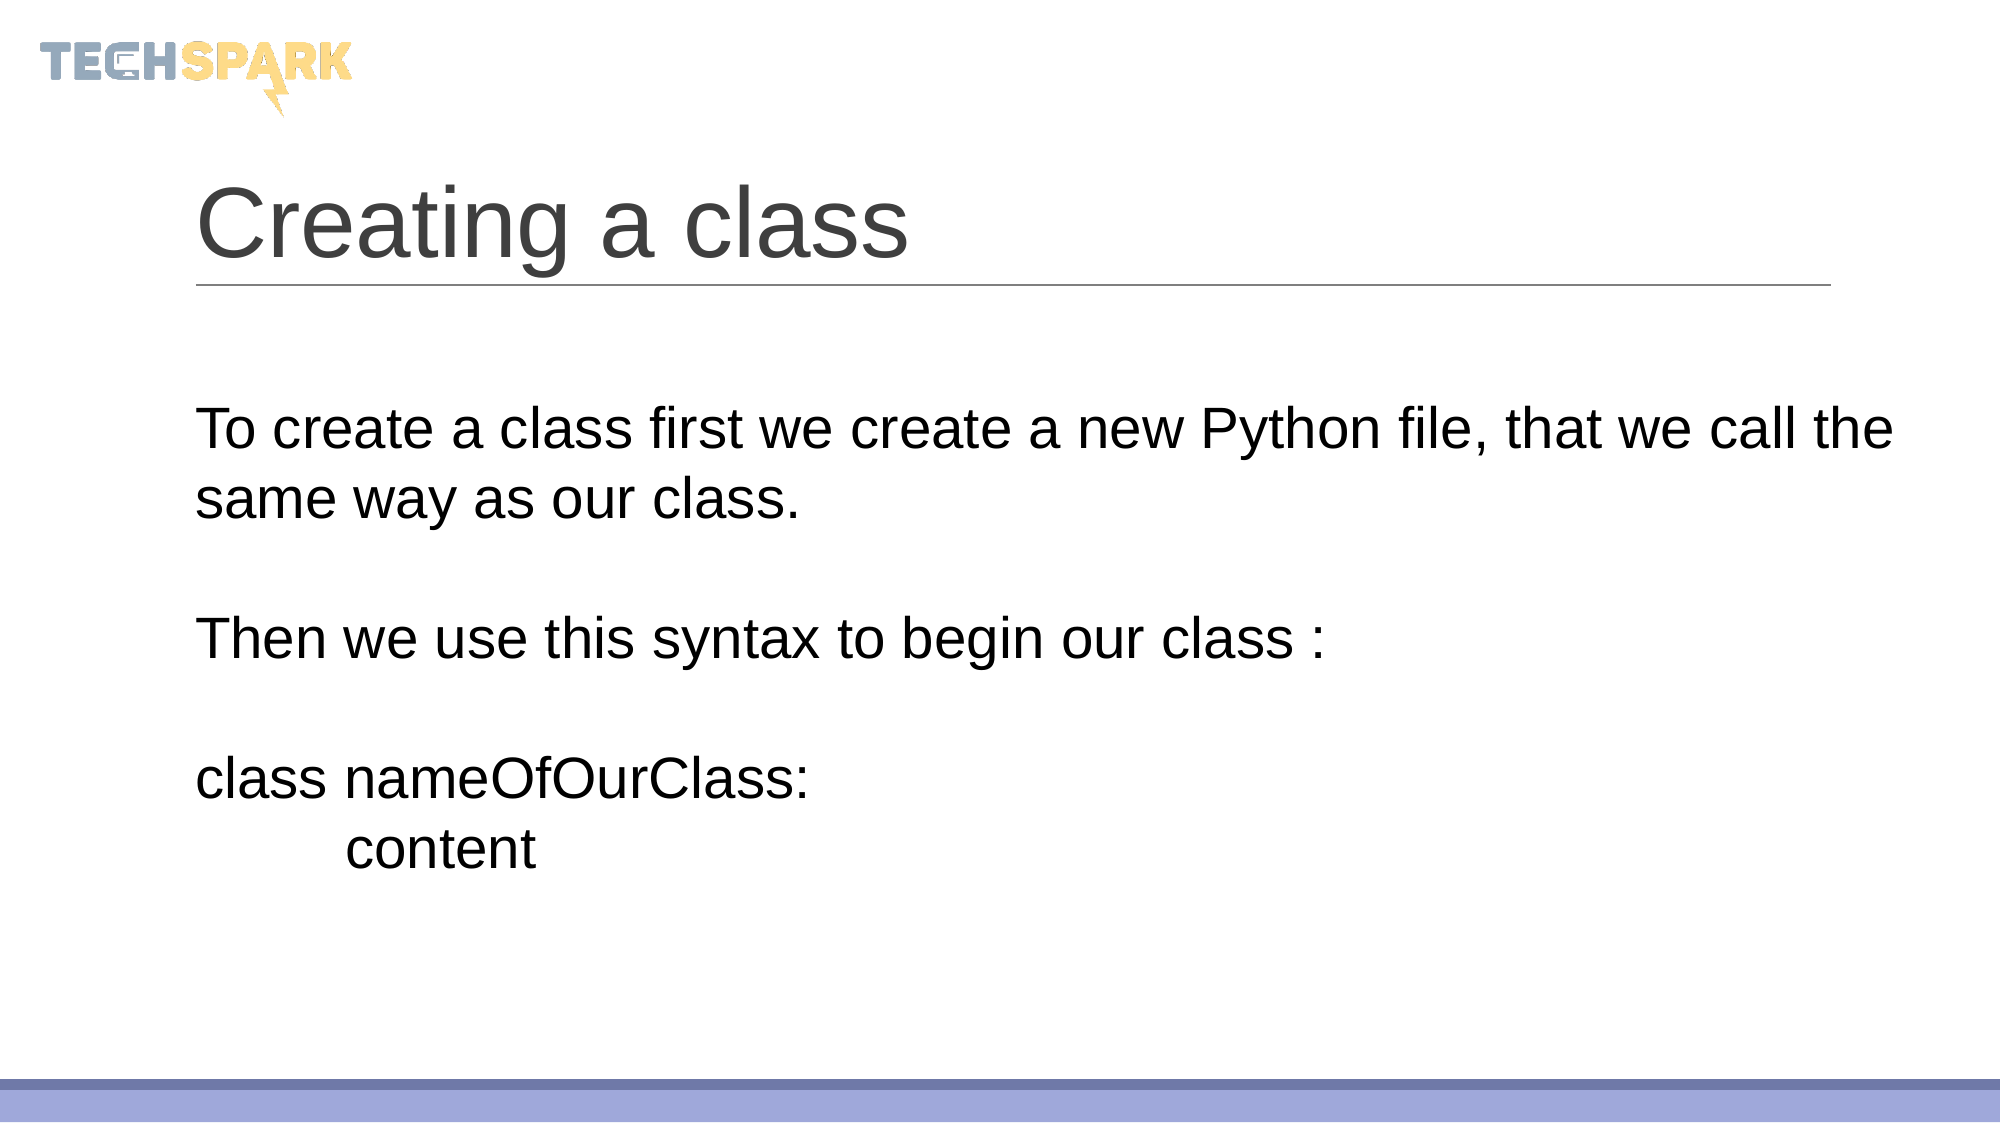

# Creating a class
To create a class first we create a new Python file, that we call the same way as our class.

Then we use this syntax to begin our class :

class nameOfOurClass:
	content